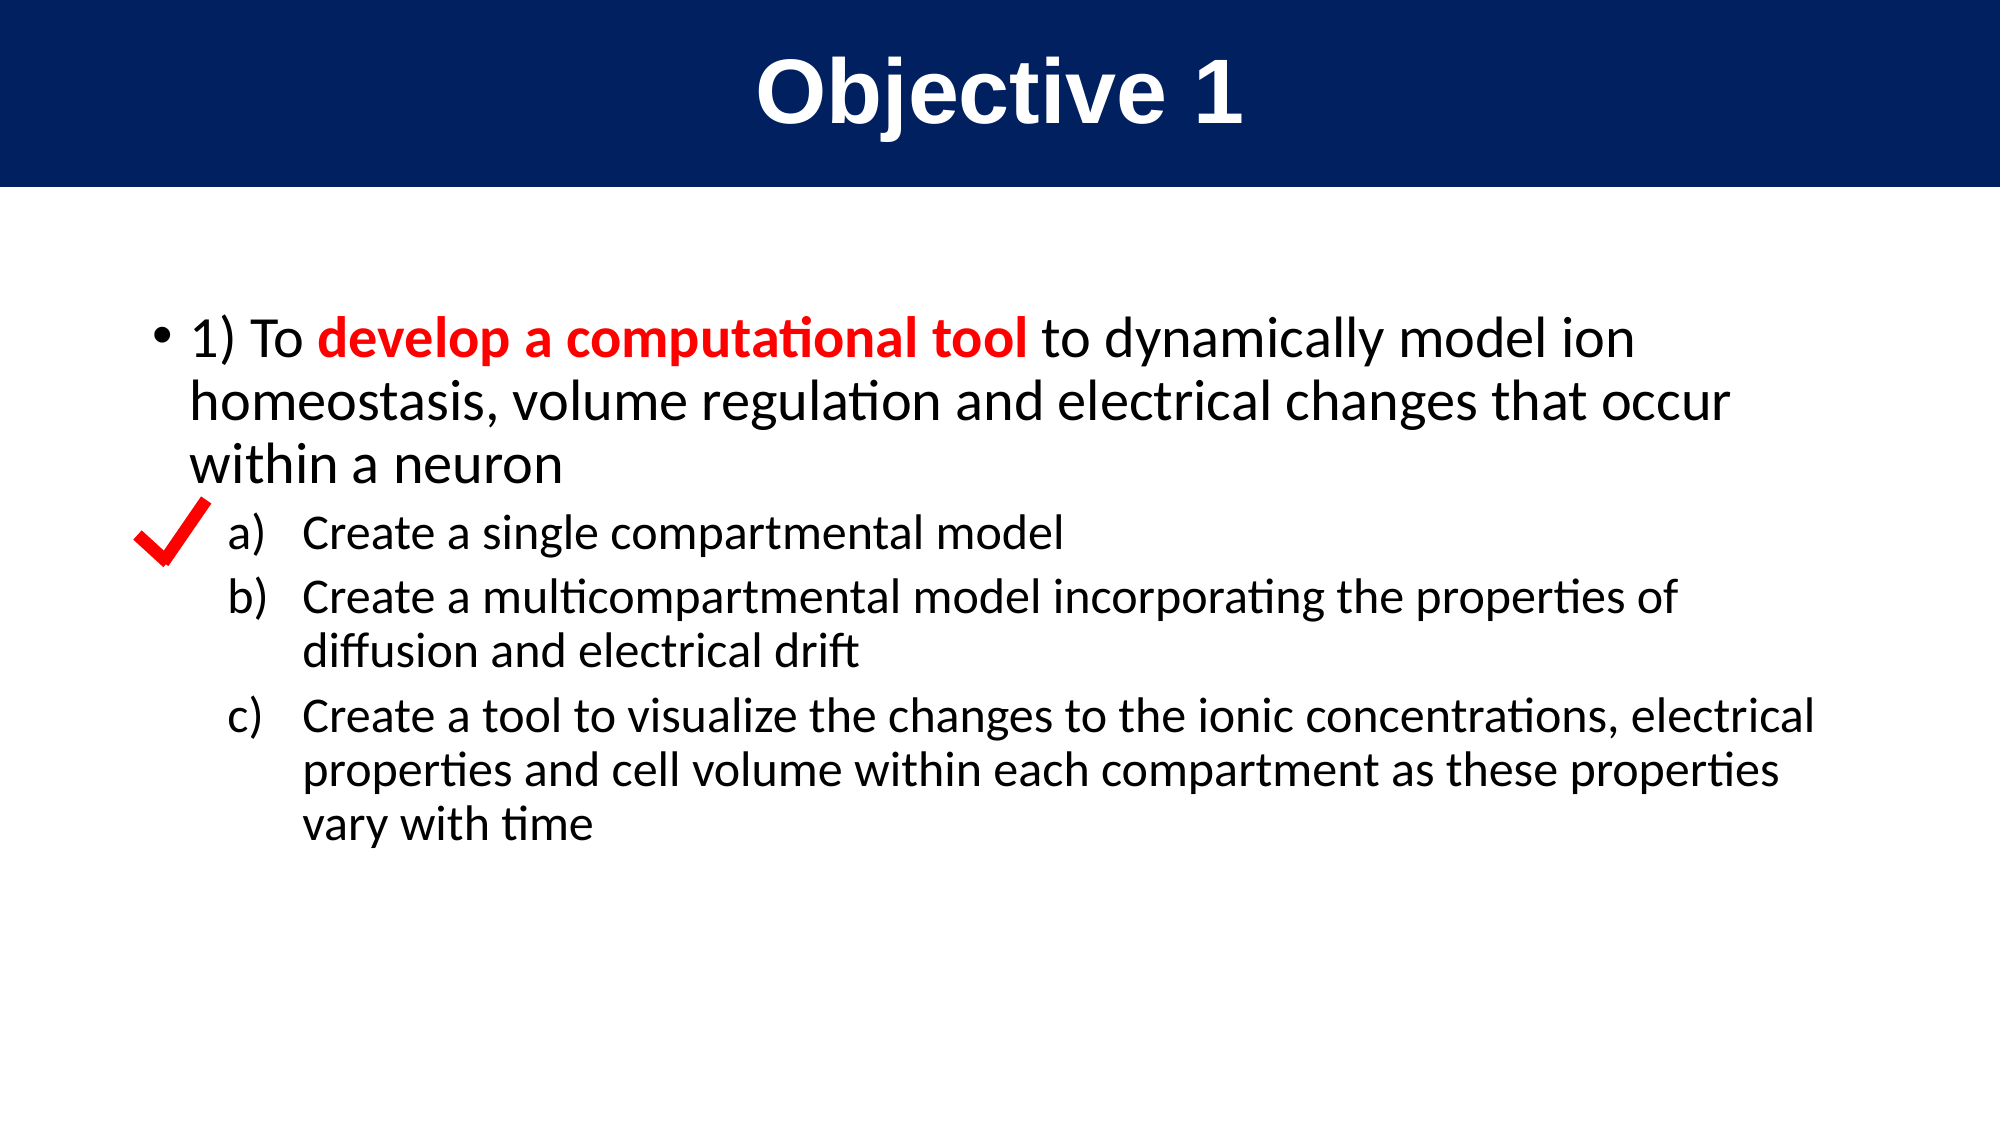

# Objective 1
1) To develop a computational tool to dynamically model ion homeostasis, volume regulation and electrical changes that occur within a neuron
Create a single compartmental model
Create a multicompartmental model incorporating the properties of diffusion and electrical drift
Create a tool to visualize the changes to the ionic concentrations, electrical properties and cell volume within each compartment as these properties vary with time